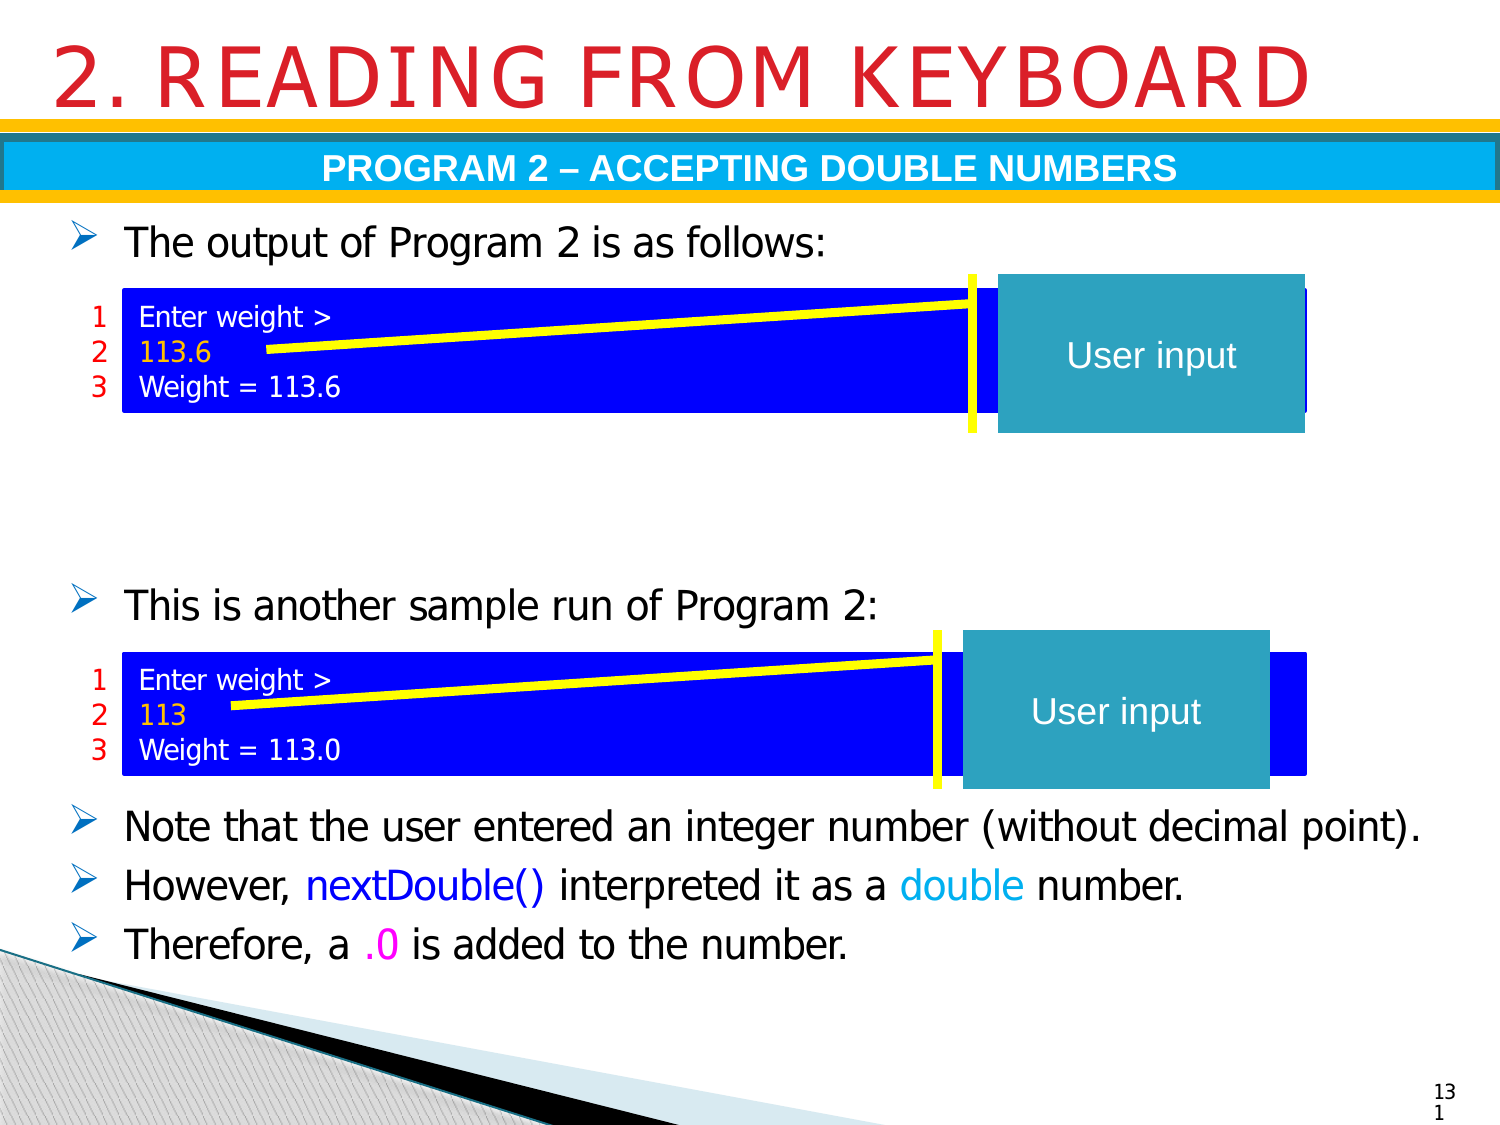

# 2. READING FROM KEYBOARD
PROGRAM 2 – ACCEPTING DOUBLE NUMBERS
The output of Program 2 is as follows:
User input
1
2
3
Enter weight >
113.6
Weight = 113.6
This is another sample run of Program 2:
User input
1
2
3
Enter weight >
113
Weight = 113.0
Note that the user entered an integer number (without decimal point).
However, nextDouble() interpreted it as a double number.
Therefore, a .0 is added to the number.
131